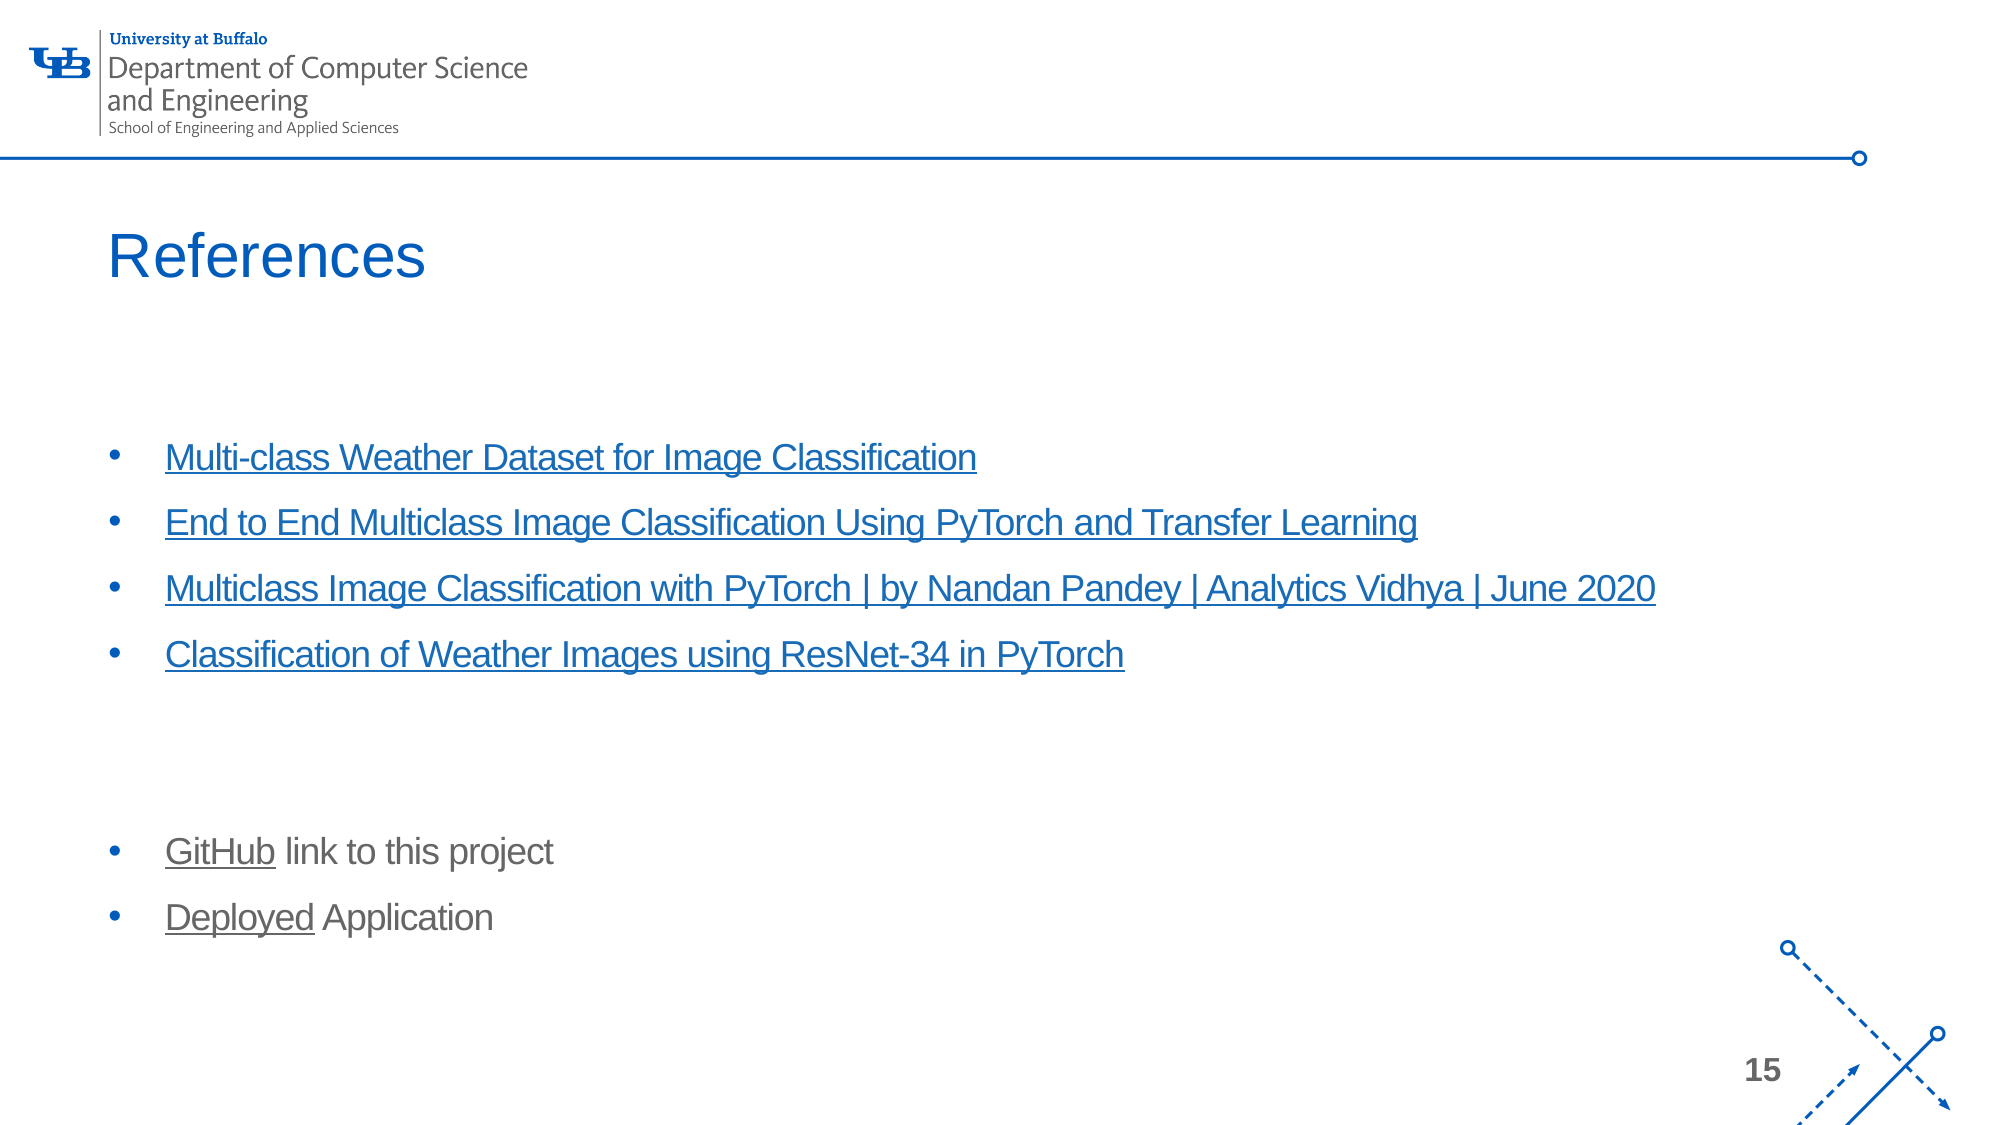

# References

Multi-class Weather Dataset for Image Classification
End to End Multiclass Image Classification Using PyTorch and Transfer Learning
Multiclass Image Classification with PyTorch | by Nandan Pandey | Analytics Vidhya | June 2020
Classification of Weather Images using ResNet-34 in PyTorch

GitHub link to this project
Deployed Application